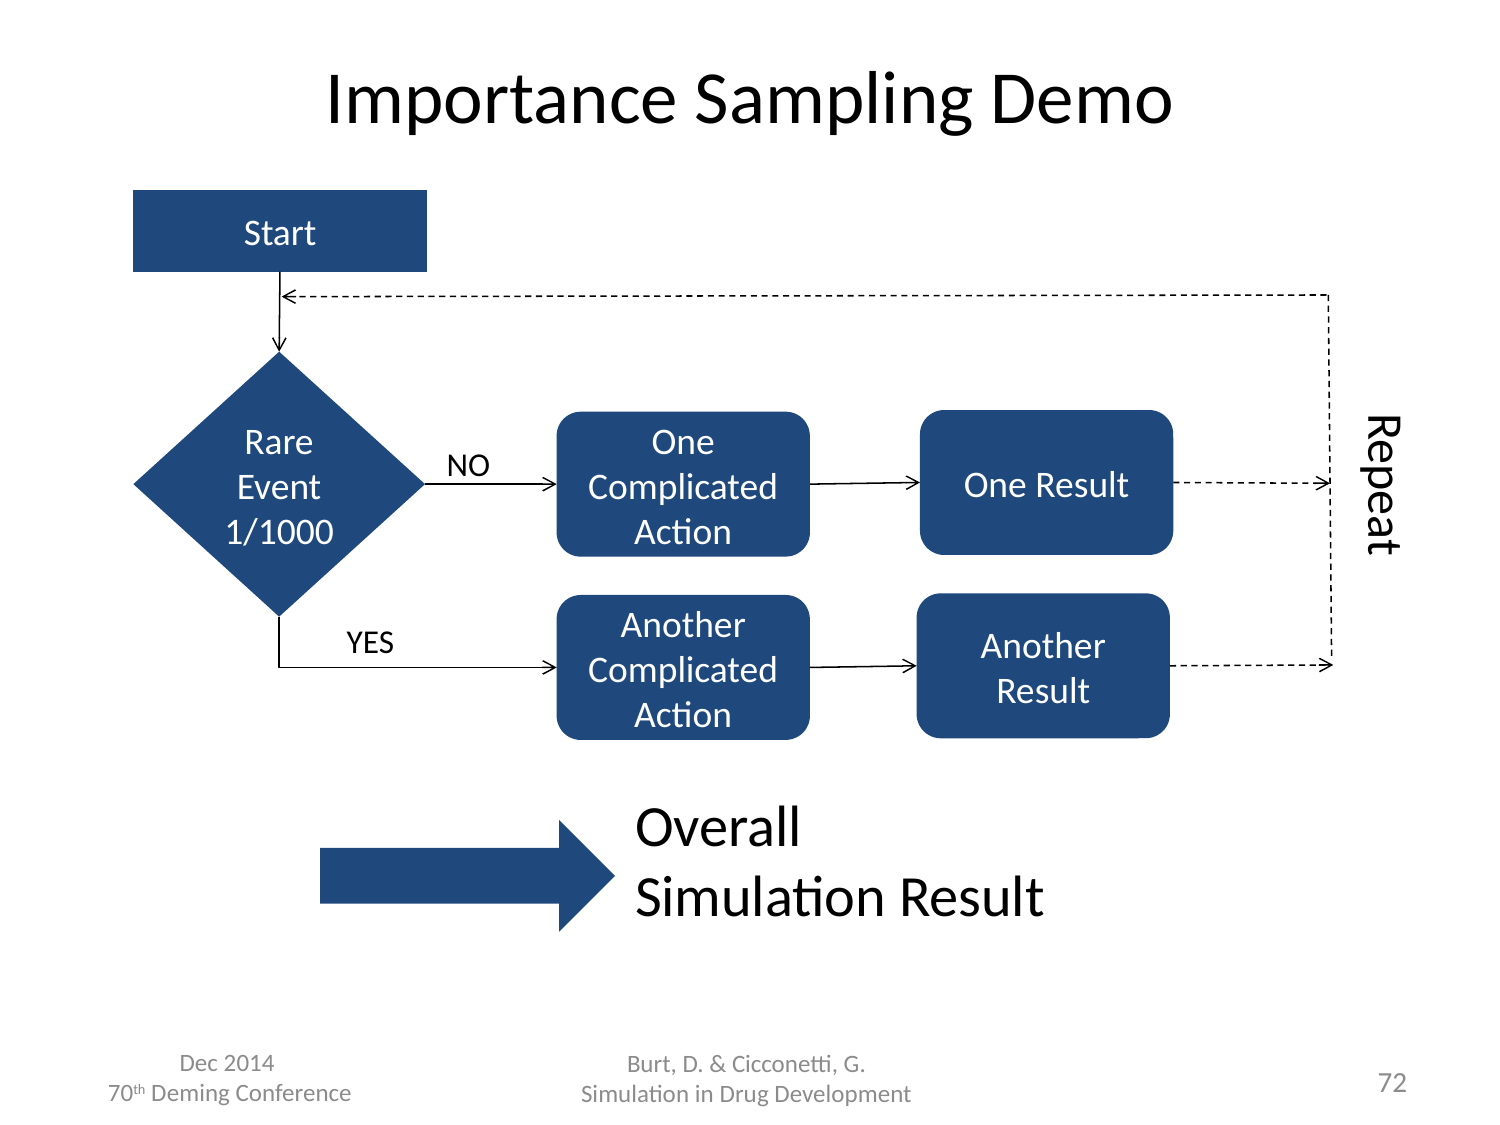

# Importance Sampling Demo
Start
Rare Event 1/1000
One Result
One Complicated Action
NO
Repeat
Another Result
Another Complicated Action
YES
Overall Simulation Result